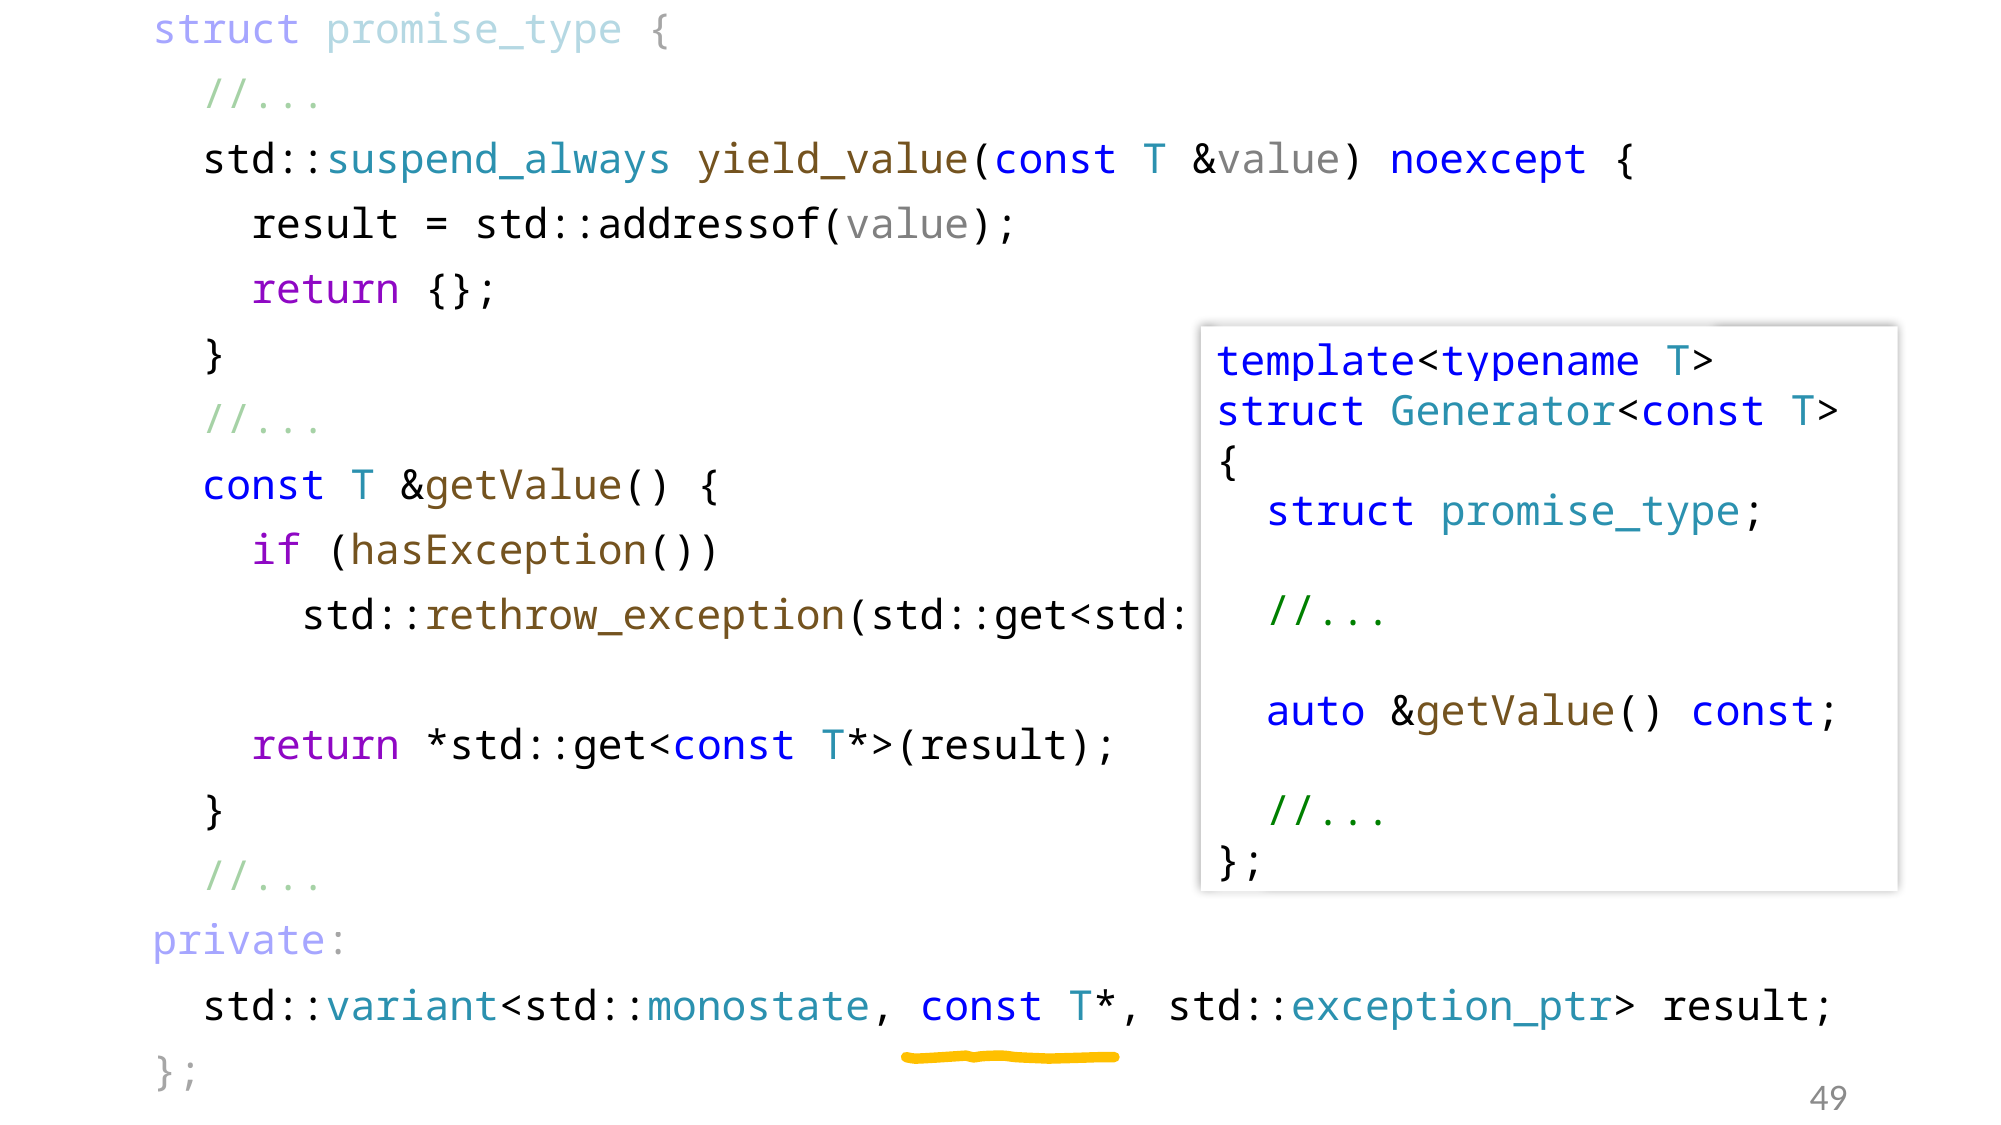

struct promise_type {
  //...
  std::suspend_always yield_value(const T &value) noexcept {
    result = std::addressof(value);
    return {};
  }
  //...
  const T &getValue() {
    if (hasException())
      std::rethrow_exception(std::get<std::exception_ptr>(result));

    return *std::get<const T*>(result);
  }
  //...
private:
  std::variant<std::monostate, const T*, std::exception_ptr> result;
};
template<typename T>
struct Generator<const T> {
  struct promise_type;

  //...

  auto &getValue() const;

  //...
};

49